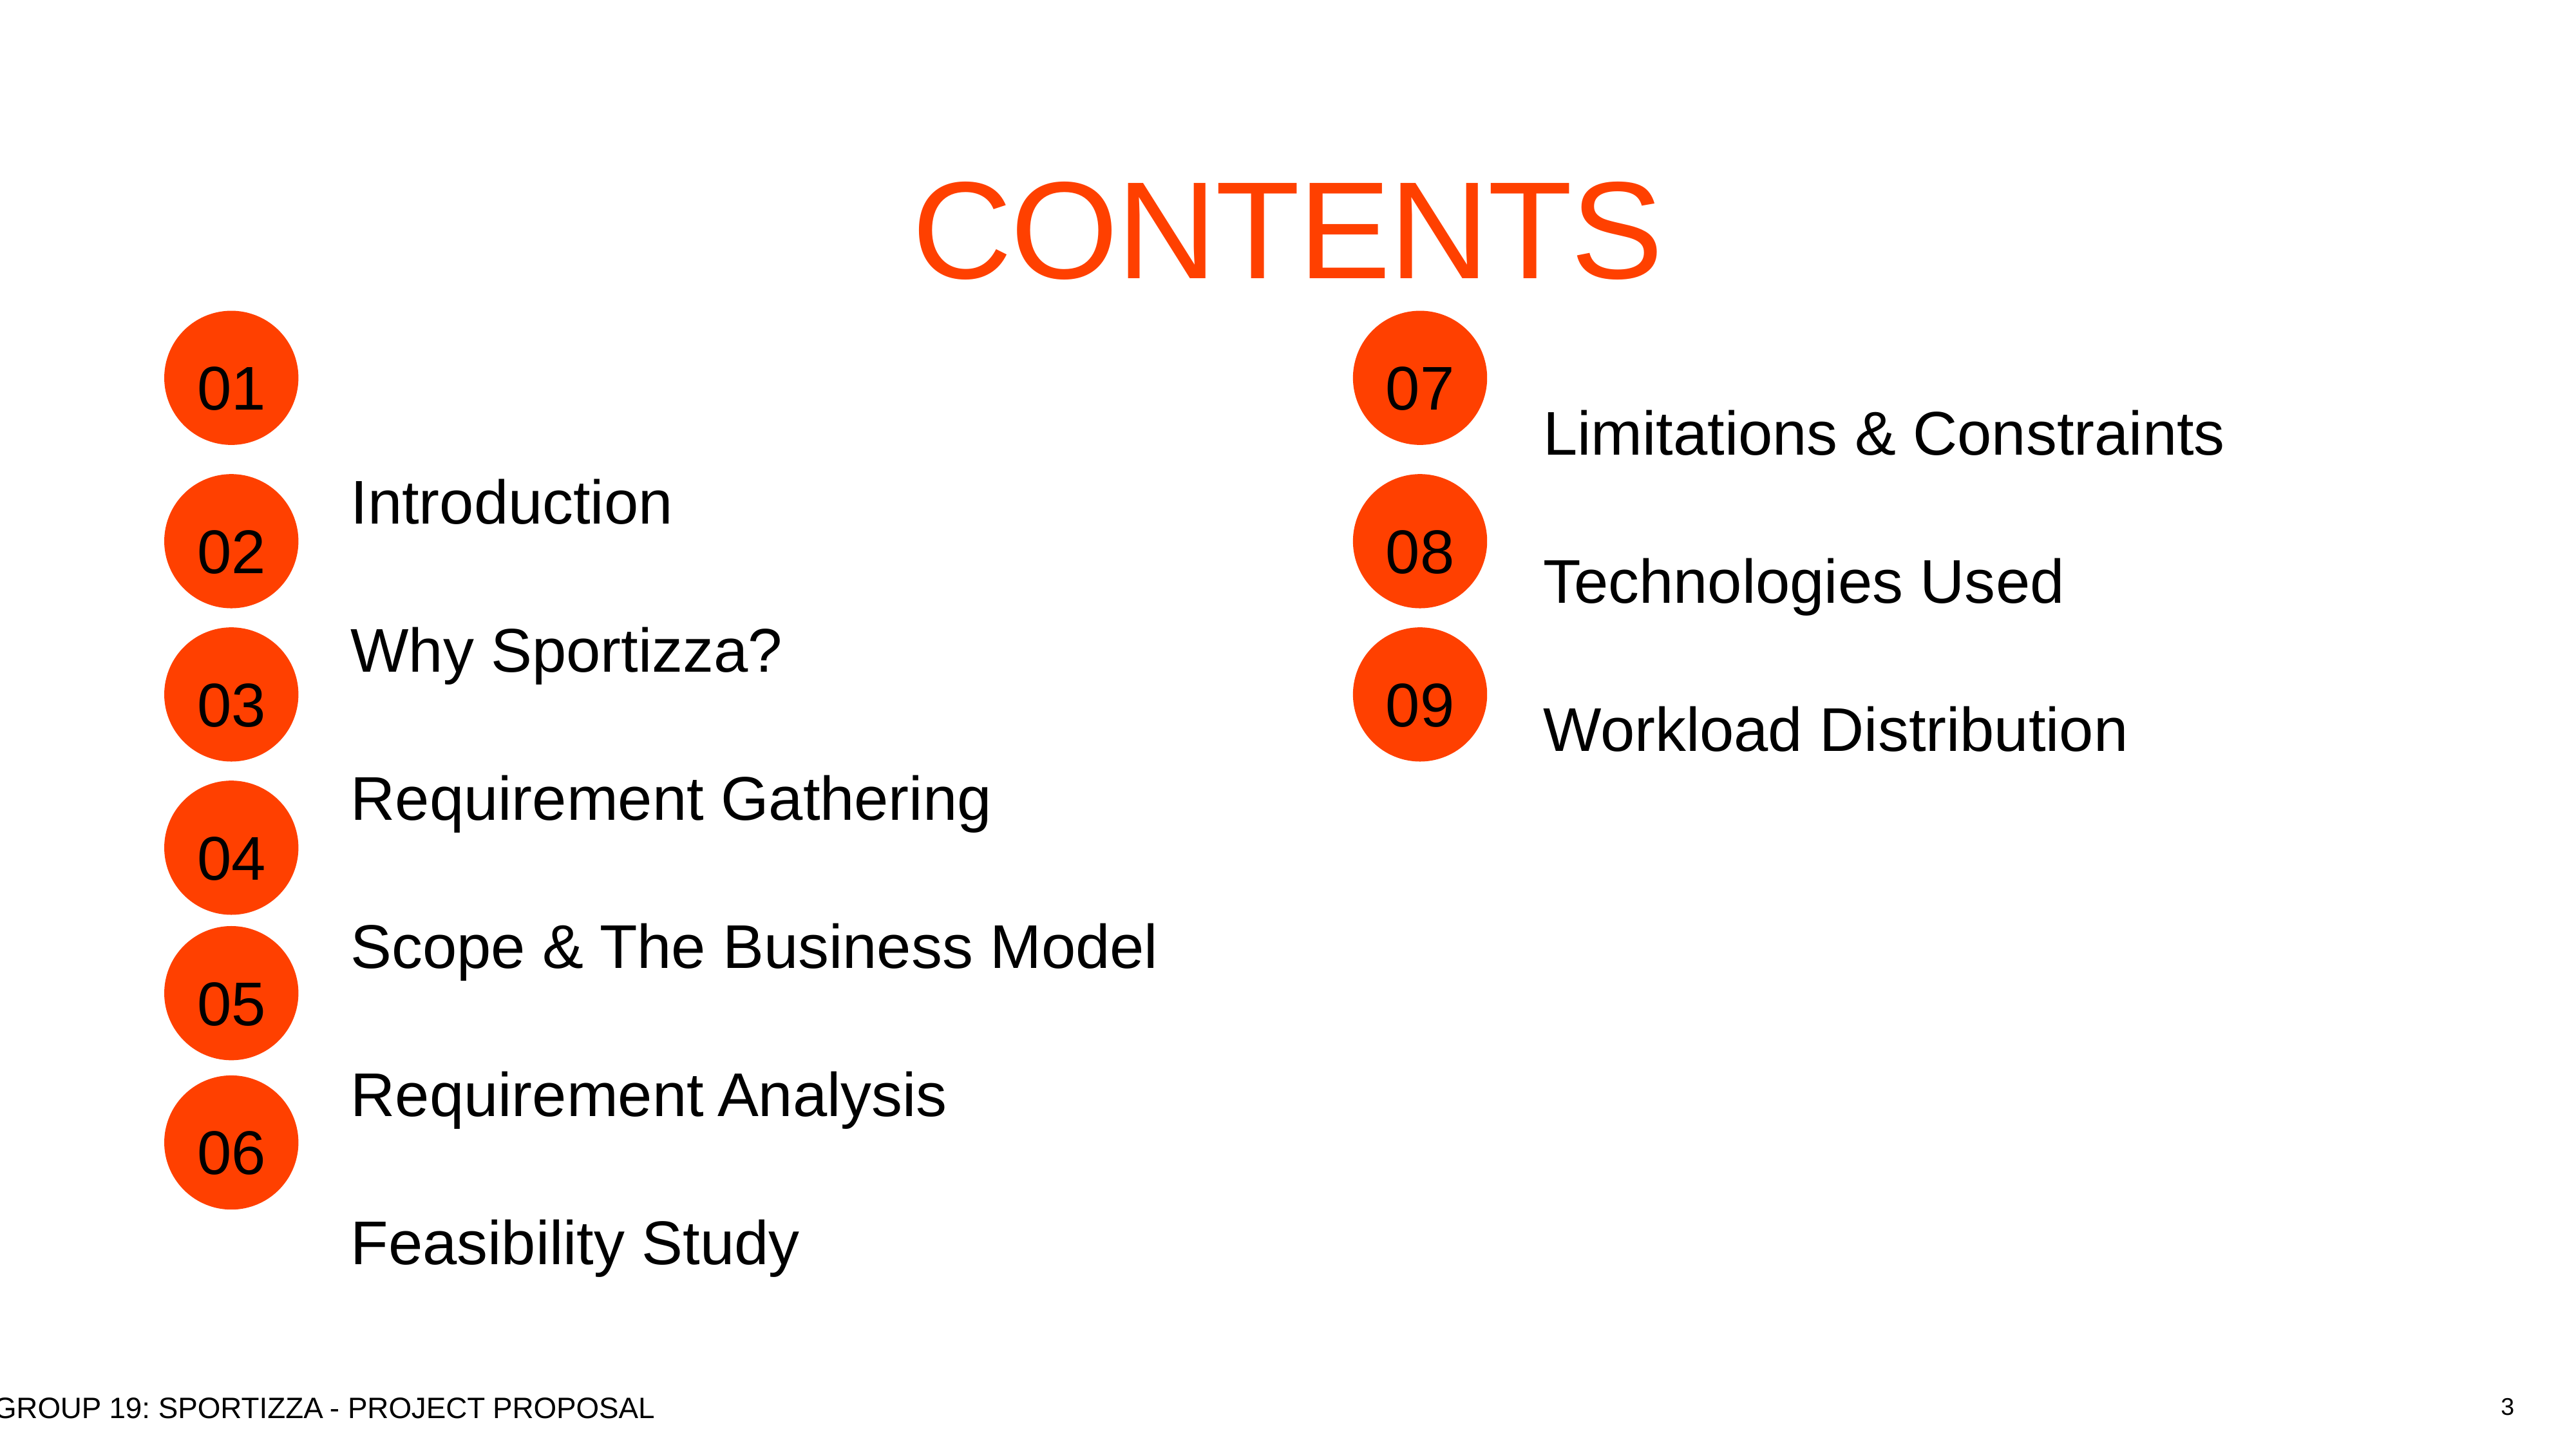

# Contents
01
07
Introduction
Why Sportizza?
Requirement Gathering
Scope & The Business Model
Requirement Analysis
Feasibility Study
Limitations & Constraints
Technologies Used
Workload Distribution
02
08
03
09
04
05
06
3
GROUP 19: SPORTIZZA - PROJECT PROPOSAL